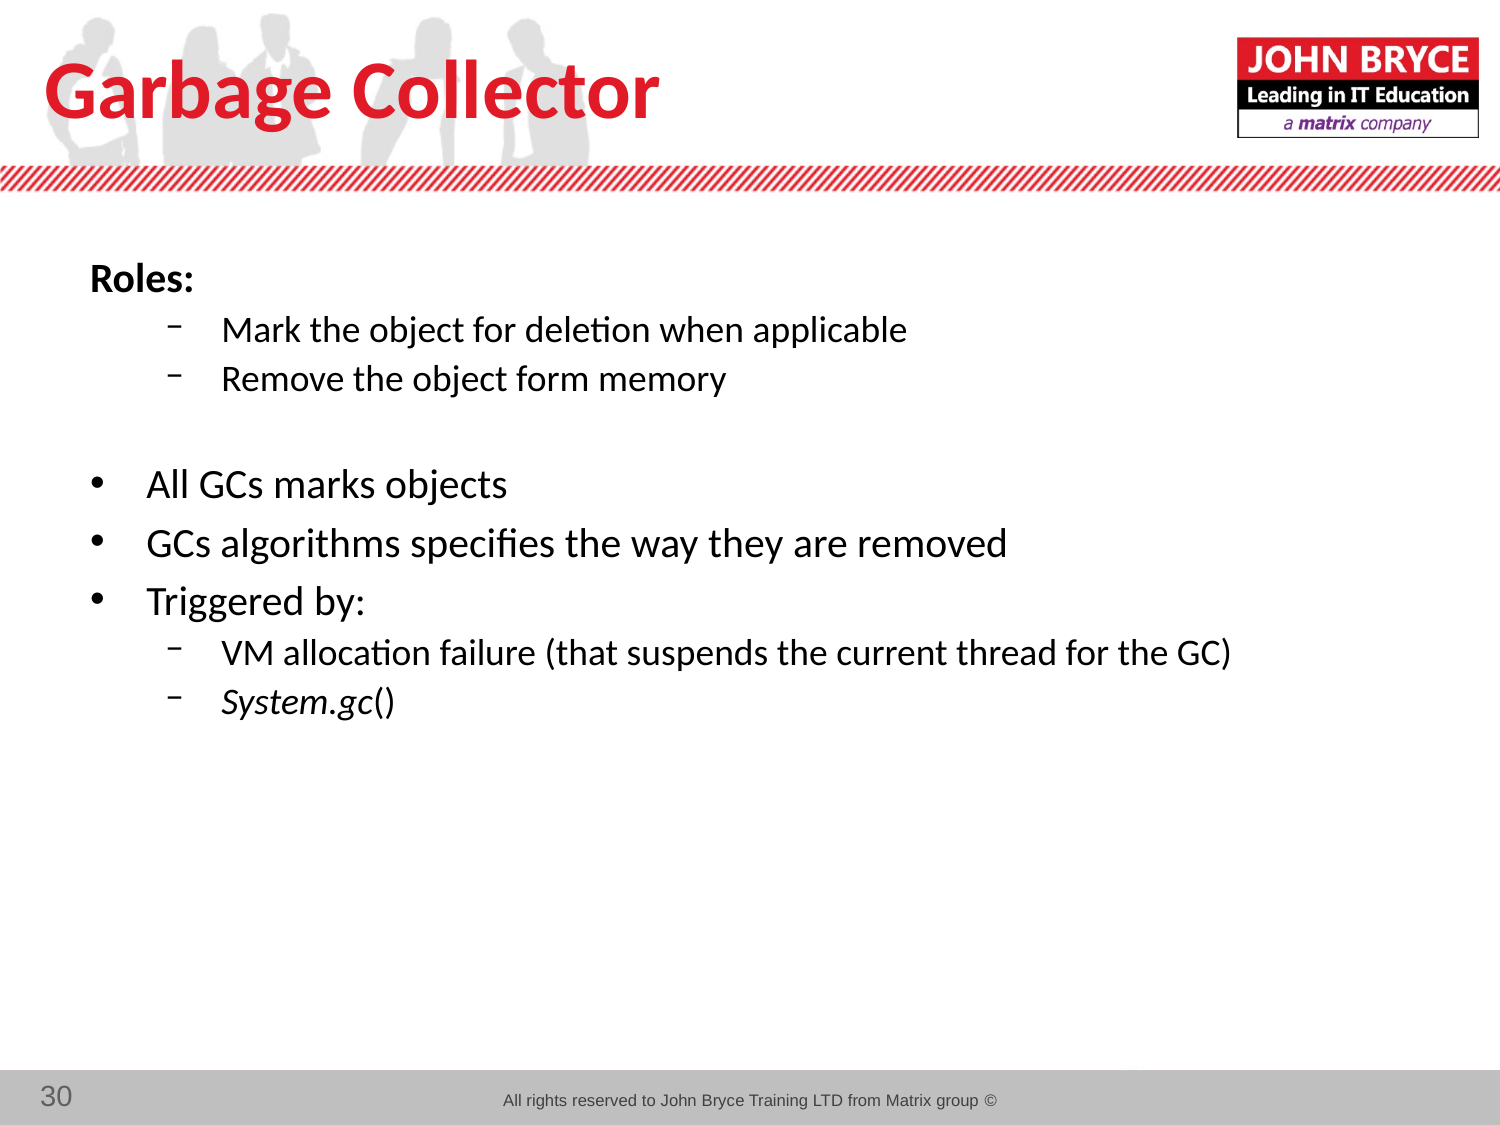

# Garbage Collector
Roles:
Mark the object for deletion when applicable
Remove the object form memory

All GCs marks objects
GCs algorithms specifies the way they are removed
Triggered by:
VM allocation failure (that suspends the current thread for the GC)
System.gc()